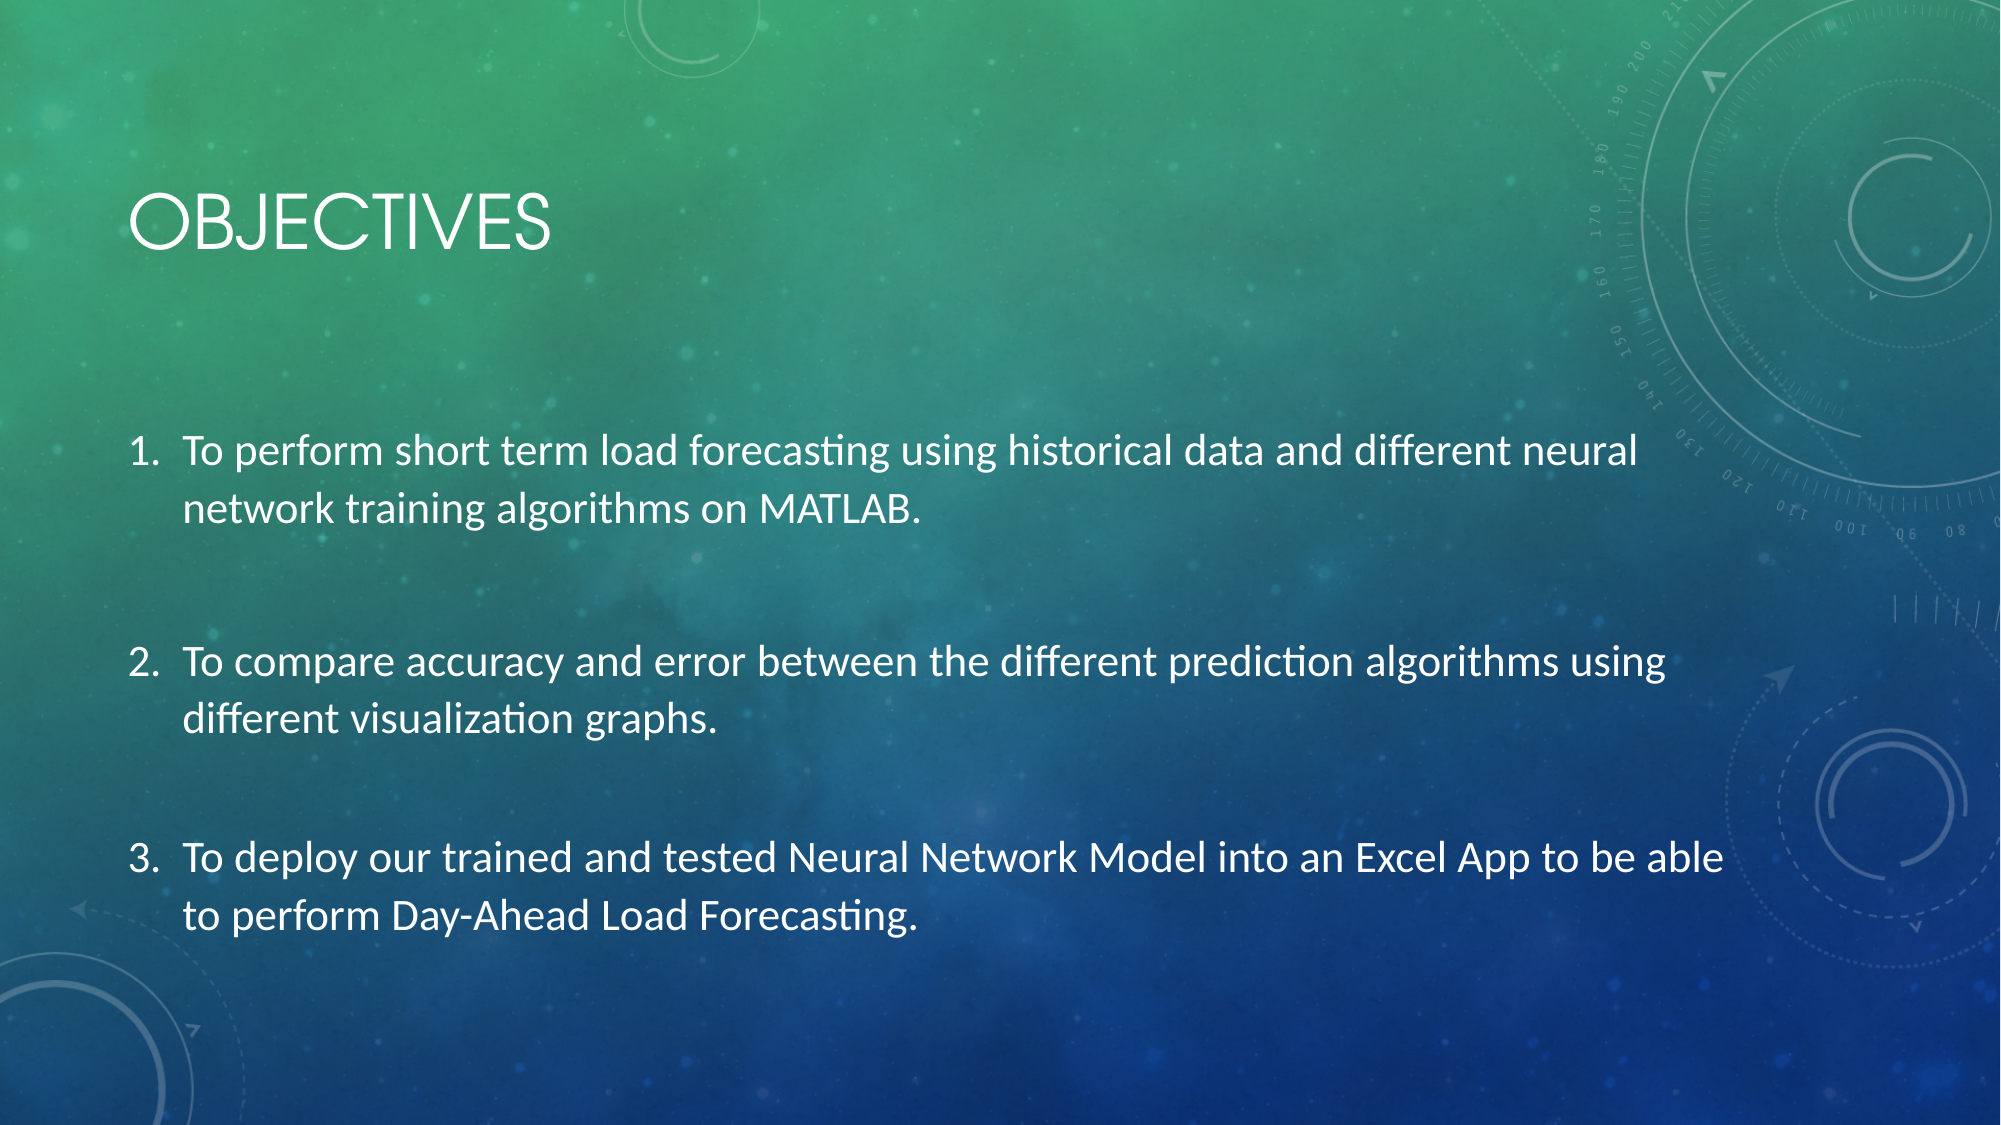

# OBJECTIVES

To perform short term load forecasting using historical data and different neural network training algorithms on MATLAB.

To compare accuracy and error between the different prediction algorithms using different visualization graphs.

To deploy our trained and tested Neural Network Model into an Excel App to be able to perform Day-Ahead Load Forecasting.